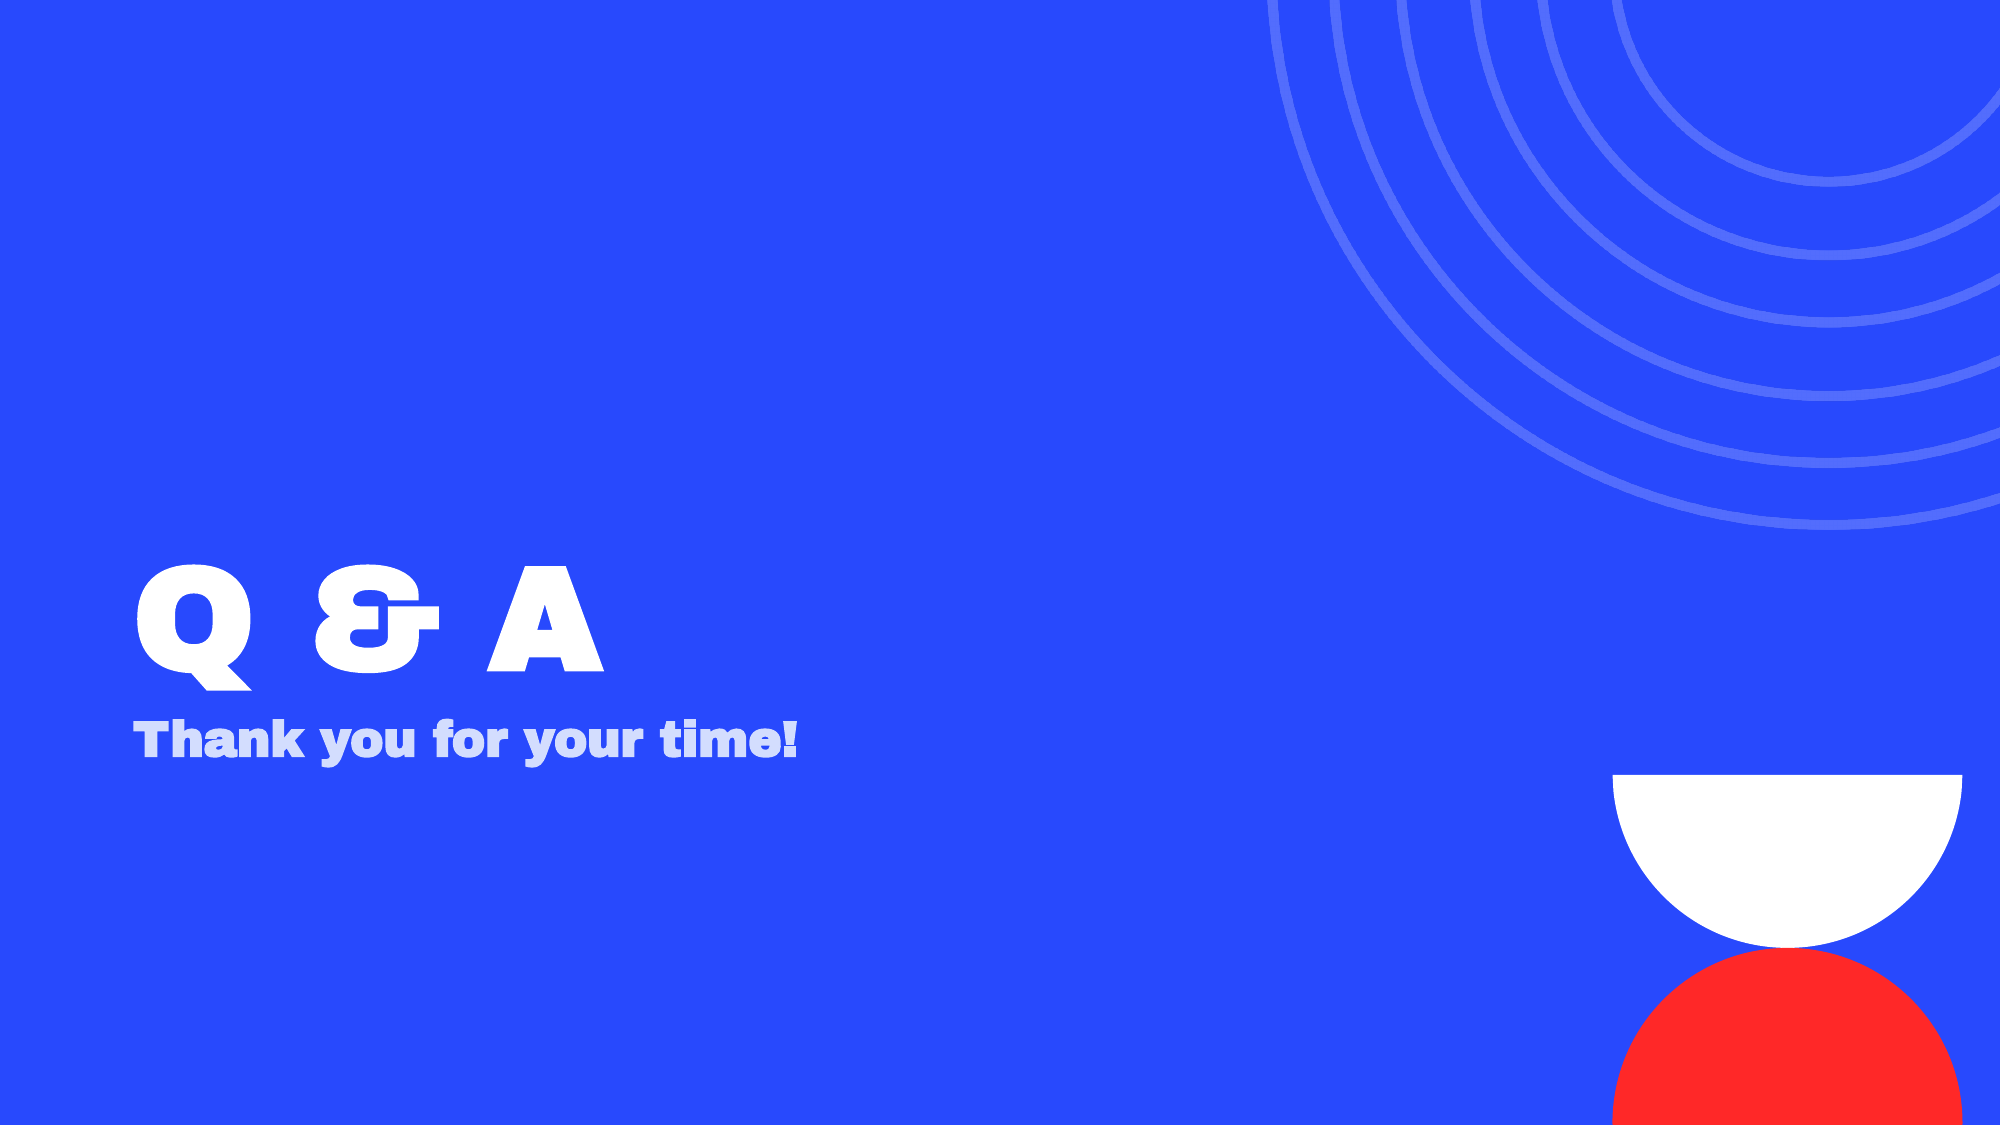

# Q & A
Thank you for your time!